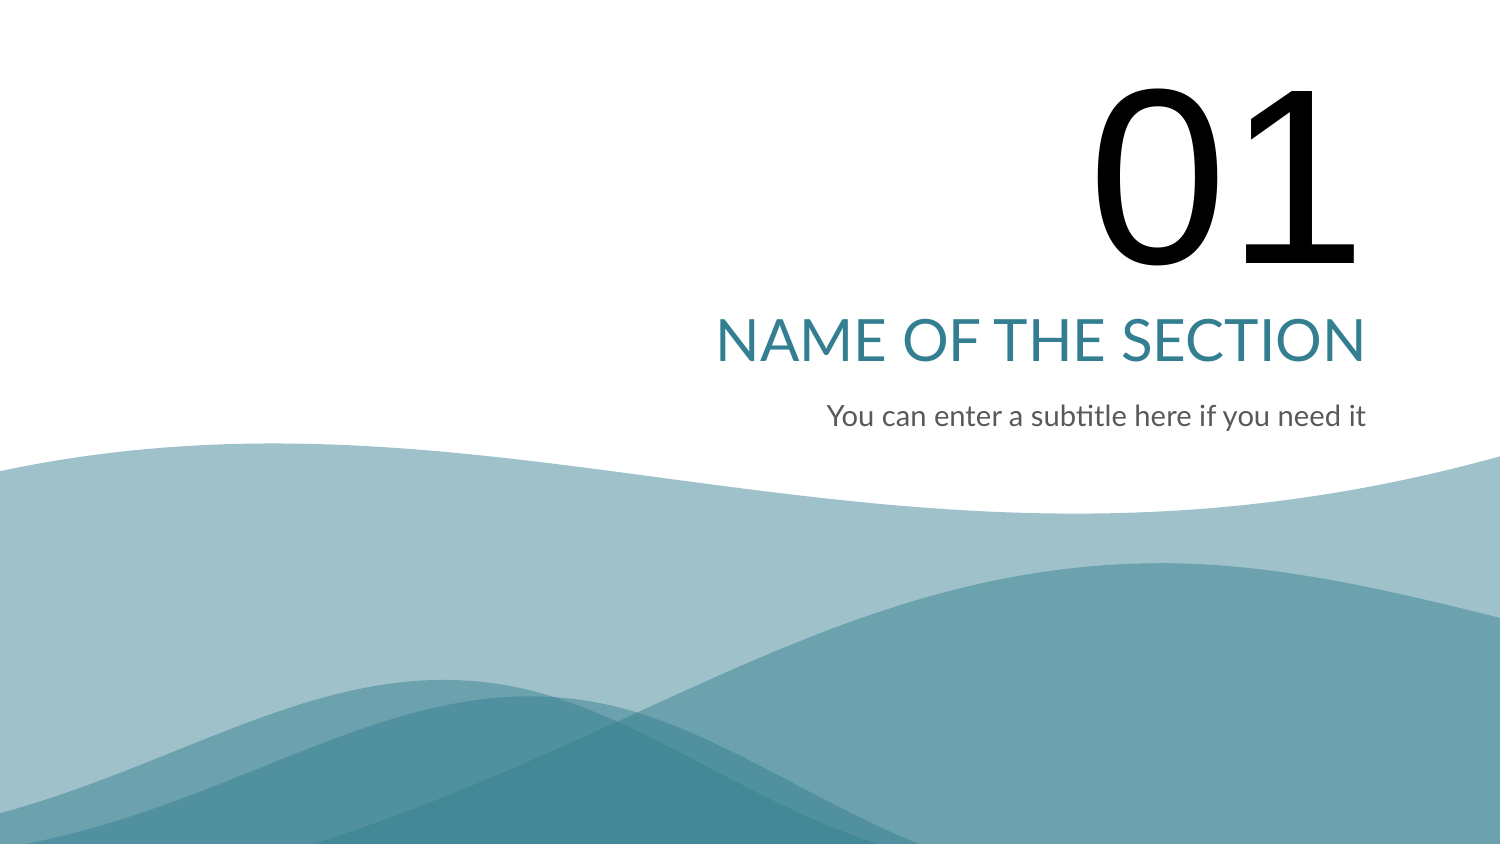

# 01
NAME OF THE SECTION
You can enter a subtitle here if you need it